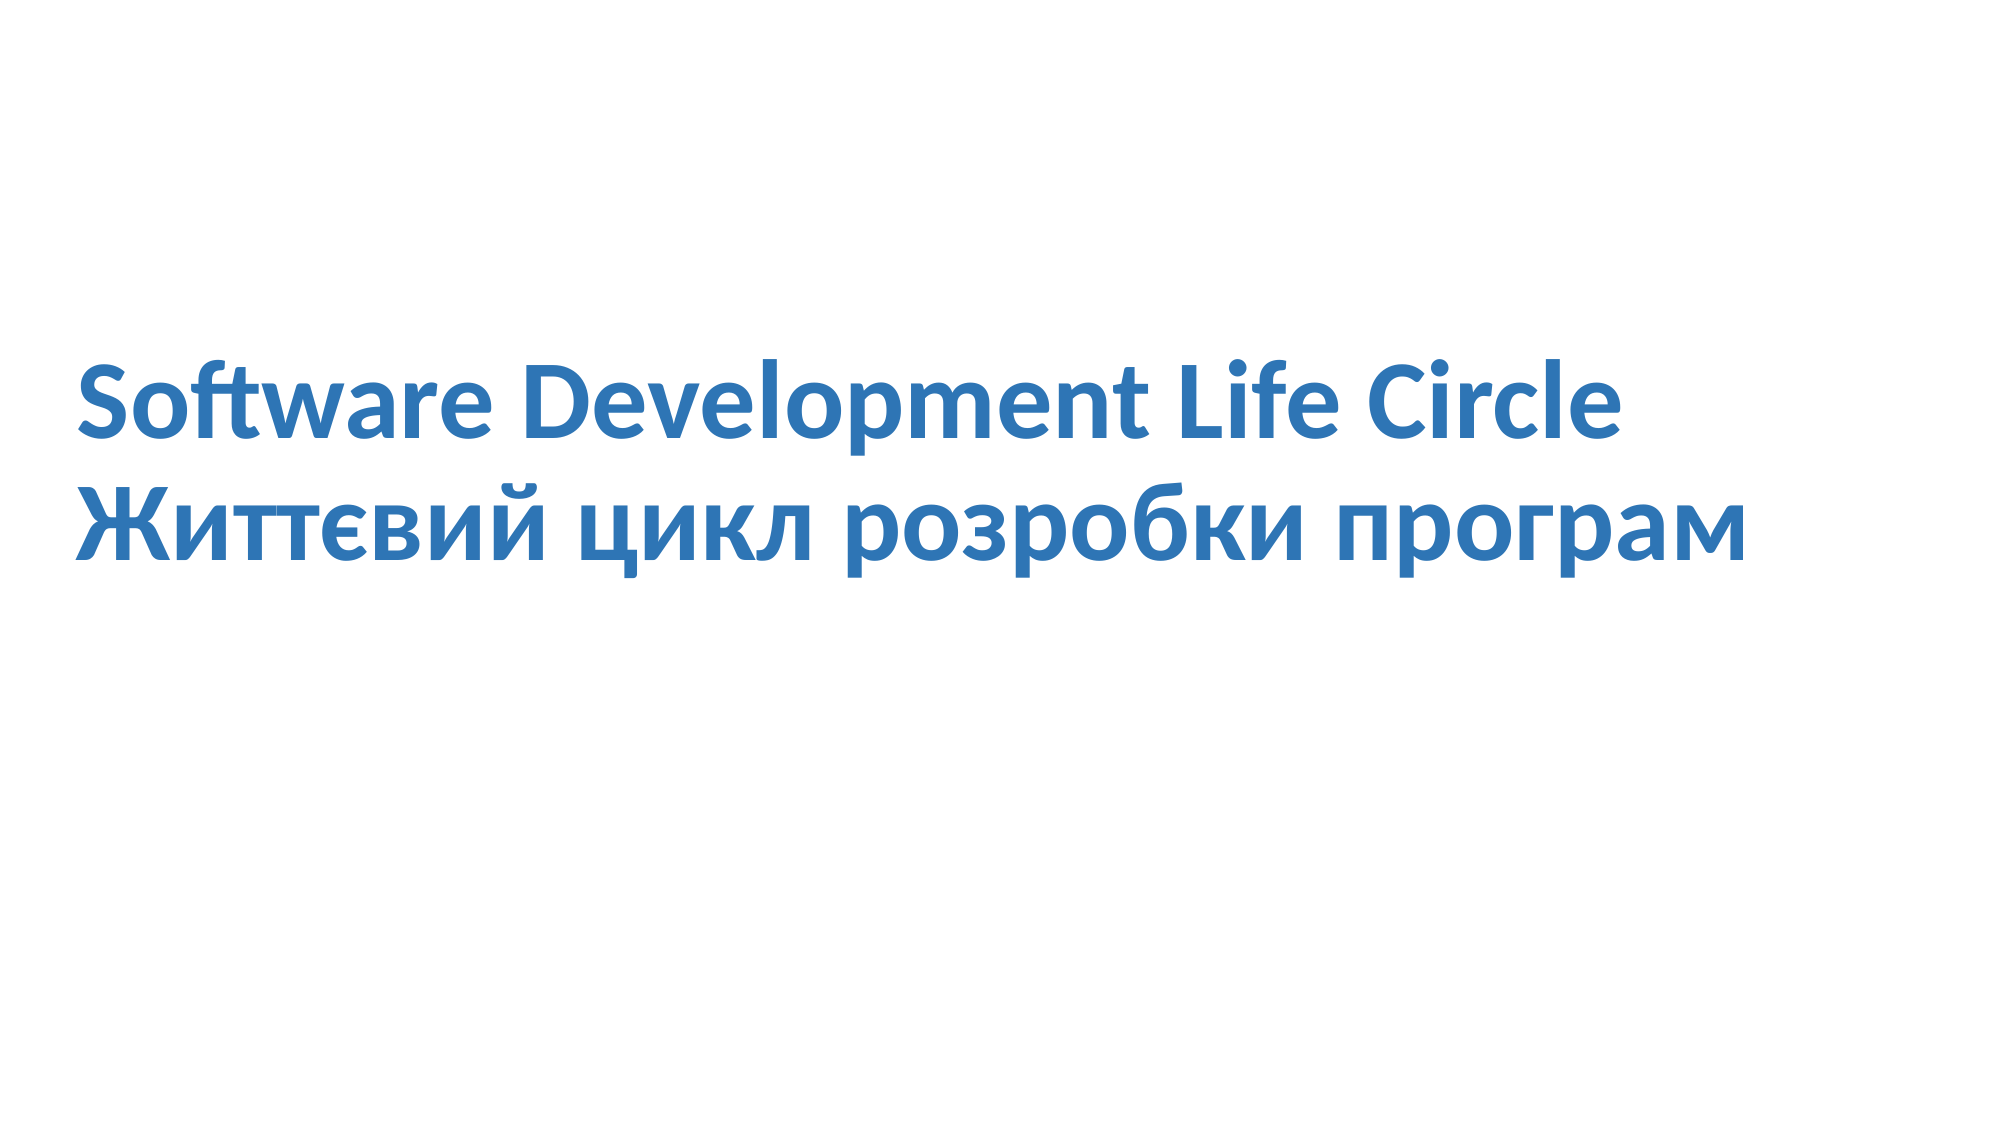

Software Development Life Circle
Життєвий цикл розробки програм